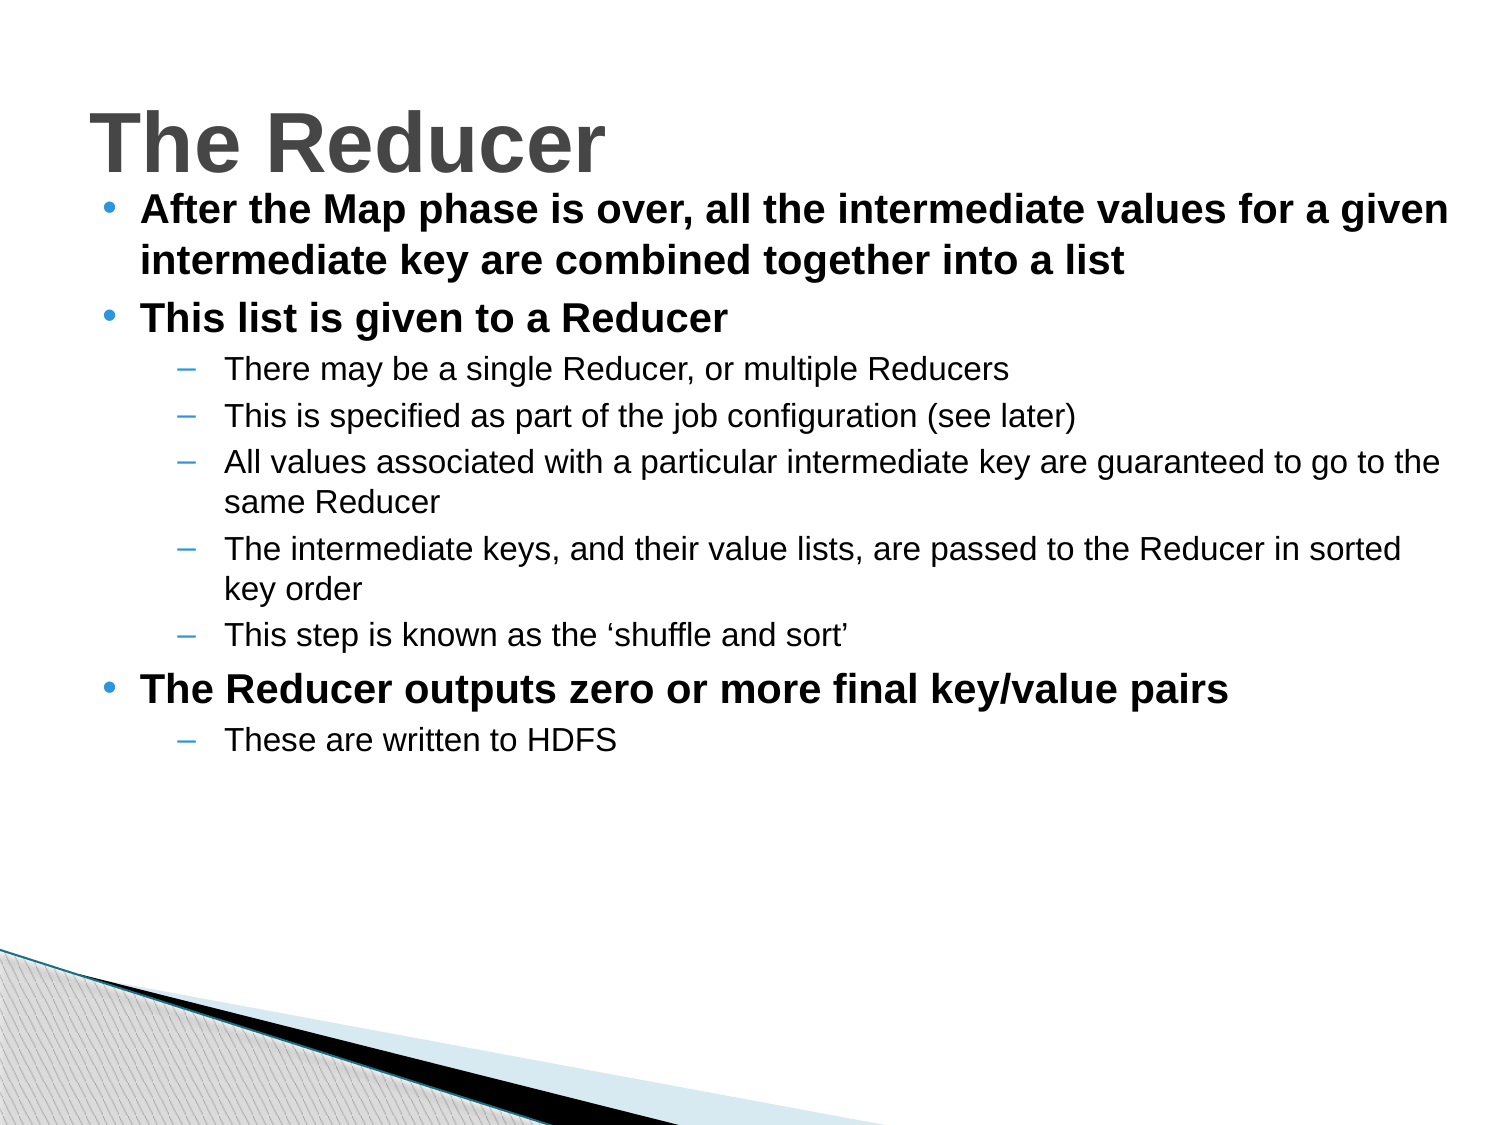

# The Reducer
After the Map phase is over, all the intermediate values for a given intermediate key are combined together into a list
This list is given to a Reducer
There may be a single Reducer, or multiple Reducers
This is specified as part of the job configuration (see later)
All values associated with a particular intermediate key are guaranteed to go to the same Reducer
The intermediate keys, and their value lists, are passed to the Reducer in sorted key order
This step is known as the ‘shuffle and sort’
The Reducer outputs zero or more final key/value pairs
These are written to HDFS